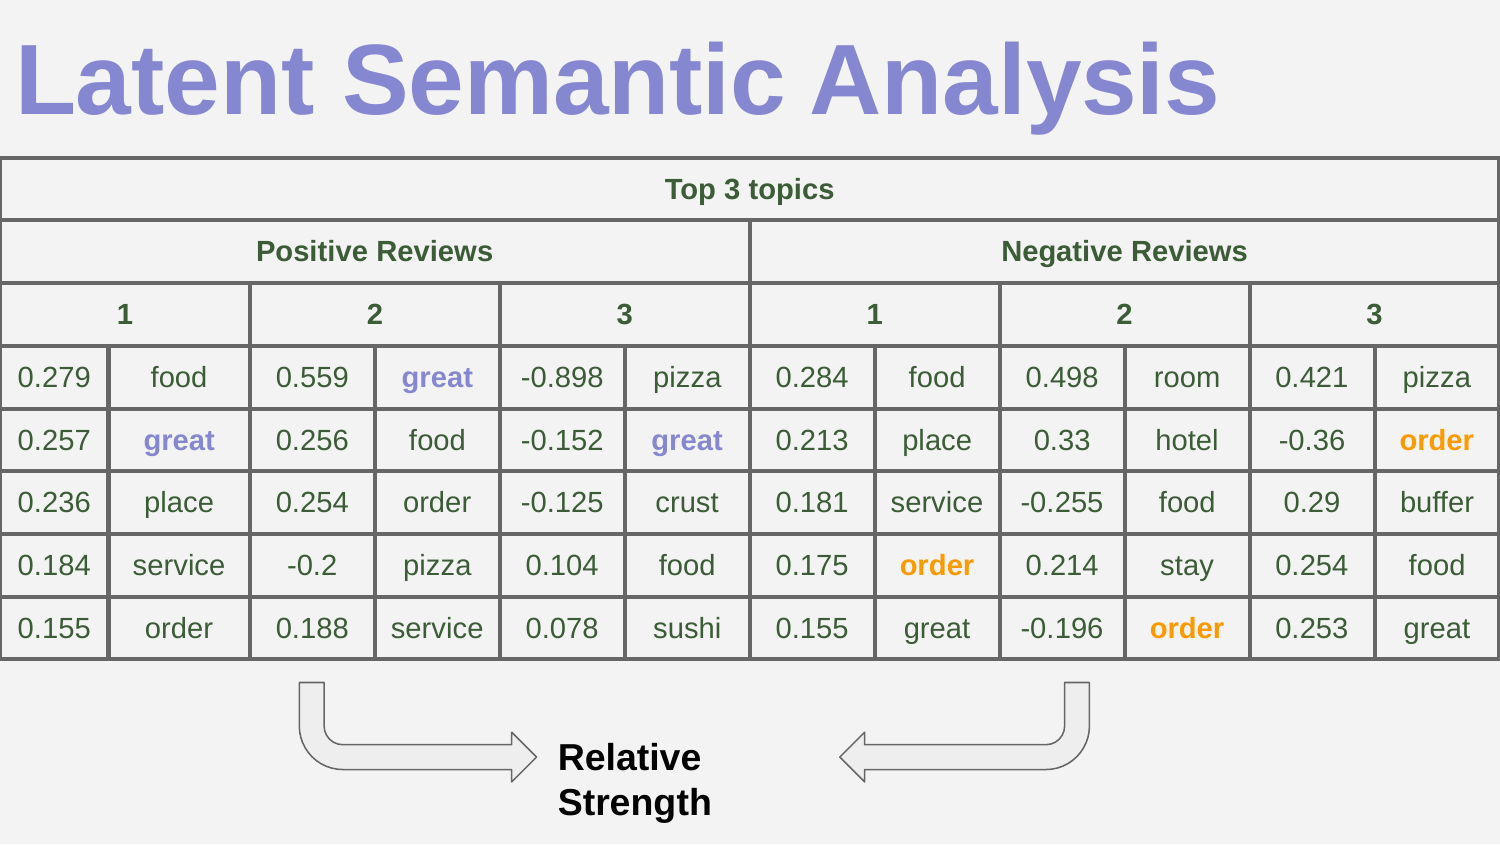

Latent Semantic Analysis
| Top 3 topics |  |  |  |  |  |  |  |  |  |  |  |
| --- | --- | --- | --- | --- | --- | --- | --- | --- | --- | --- | --- |
| Positive Reviews |  |  |  |  |  | Negative Reviews |  |  |  |  |  |
| 1 |  | 2 |  | 3 |  | 1 |  | 2 |  | 3 |  |
| 0.279 | food | 0.559 | great | -0.898 | pizza | 0.284 | food | 0.498 | room | 0.421 | pizza |
| 0.257 | great | 0.256 | food | -0.152 | great | 0.213 | place | 0.33 | hotel | -0.36 | order |
| 0.236 | place | 0.254 | order | -0.125 | crust | 0.181 | service | -0.255 | food | 0.29 | buffer |
| 0.184 | service | -0.2 | pizza | 0.104 | food | 0.175 | order | 0.214 | stay | 0.254 | food |
| 0.155 | order | 0.188 | service | 0.078 | sushi | 0.155 | great | -0.196 | order | 0.253 | great |

Relative Strength